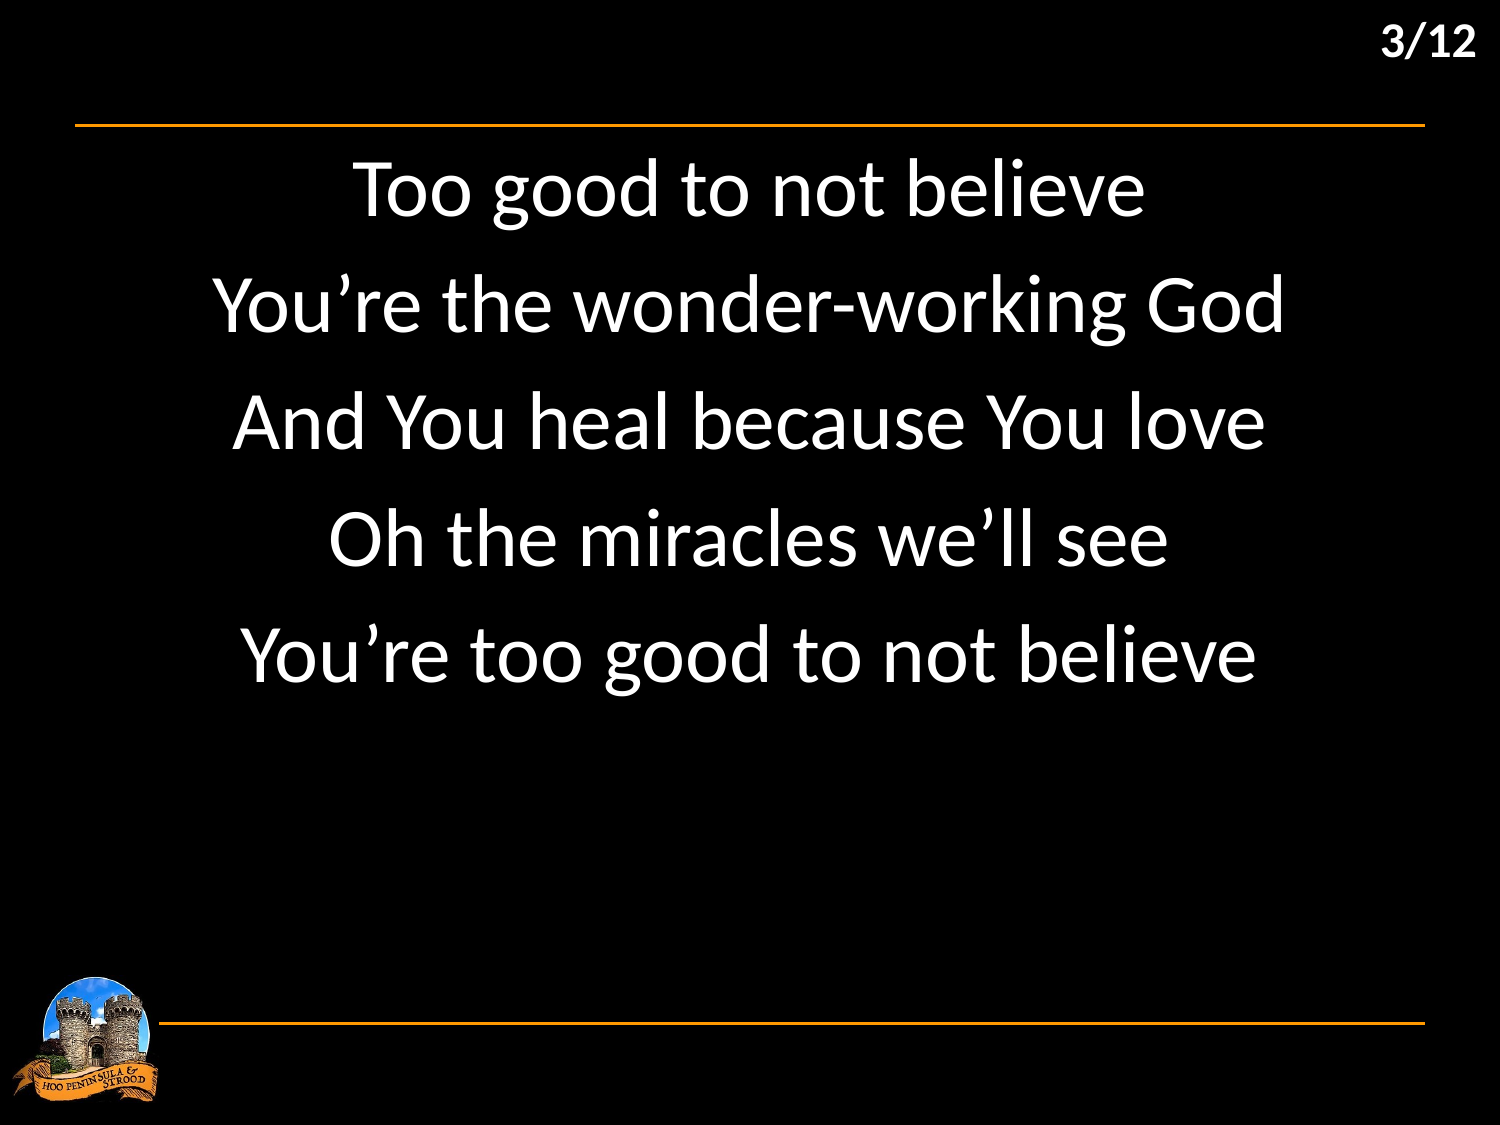

3/12
Too good to not believe
You’re the wonder-working God
And You heal because You love
Oh the miracles we’ll see
You’re too good to not believe